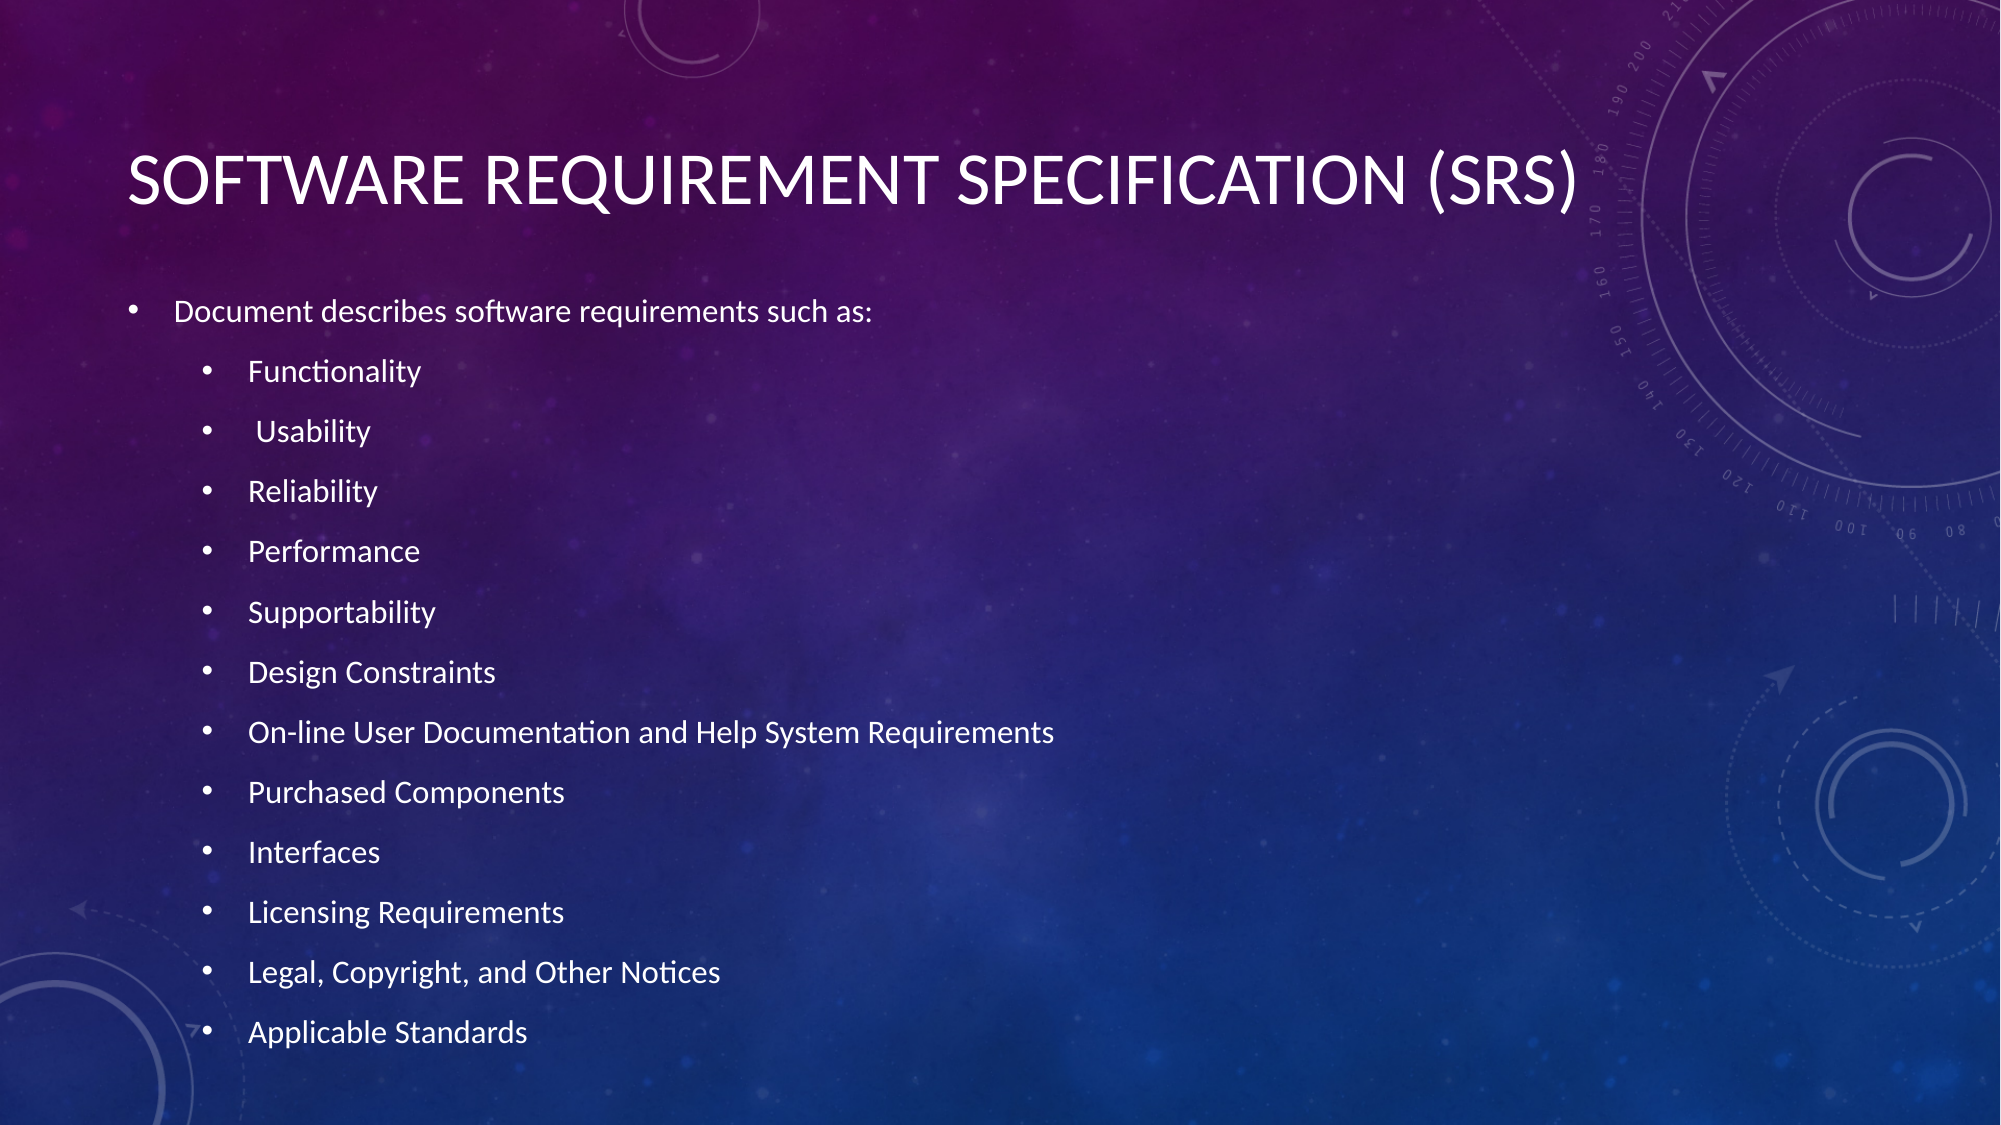

# SOFTWARE REQUIREMENT SPECIFICATION (SRS)
Document describes software requirements such as:
Functionality
 Usability
Reliability
Performance
Supportability
Design Constraints
On-line User Documentation and Help System Requirements
Purchased Components
Interfaces
Licensing Requirements
Legal, Copyright, and Other Notices
Applicable Standards